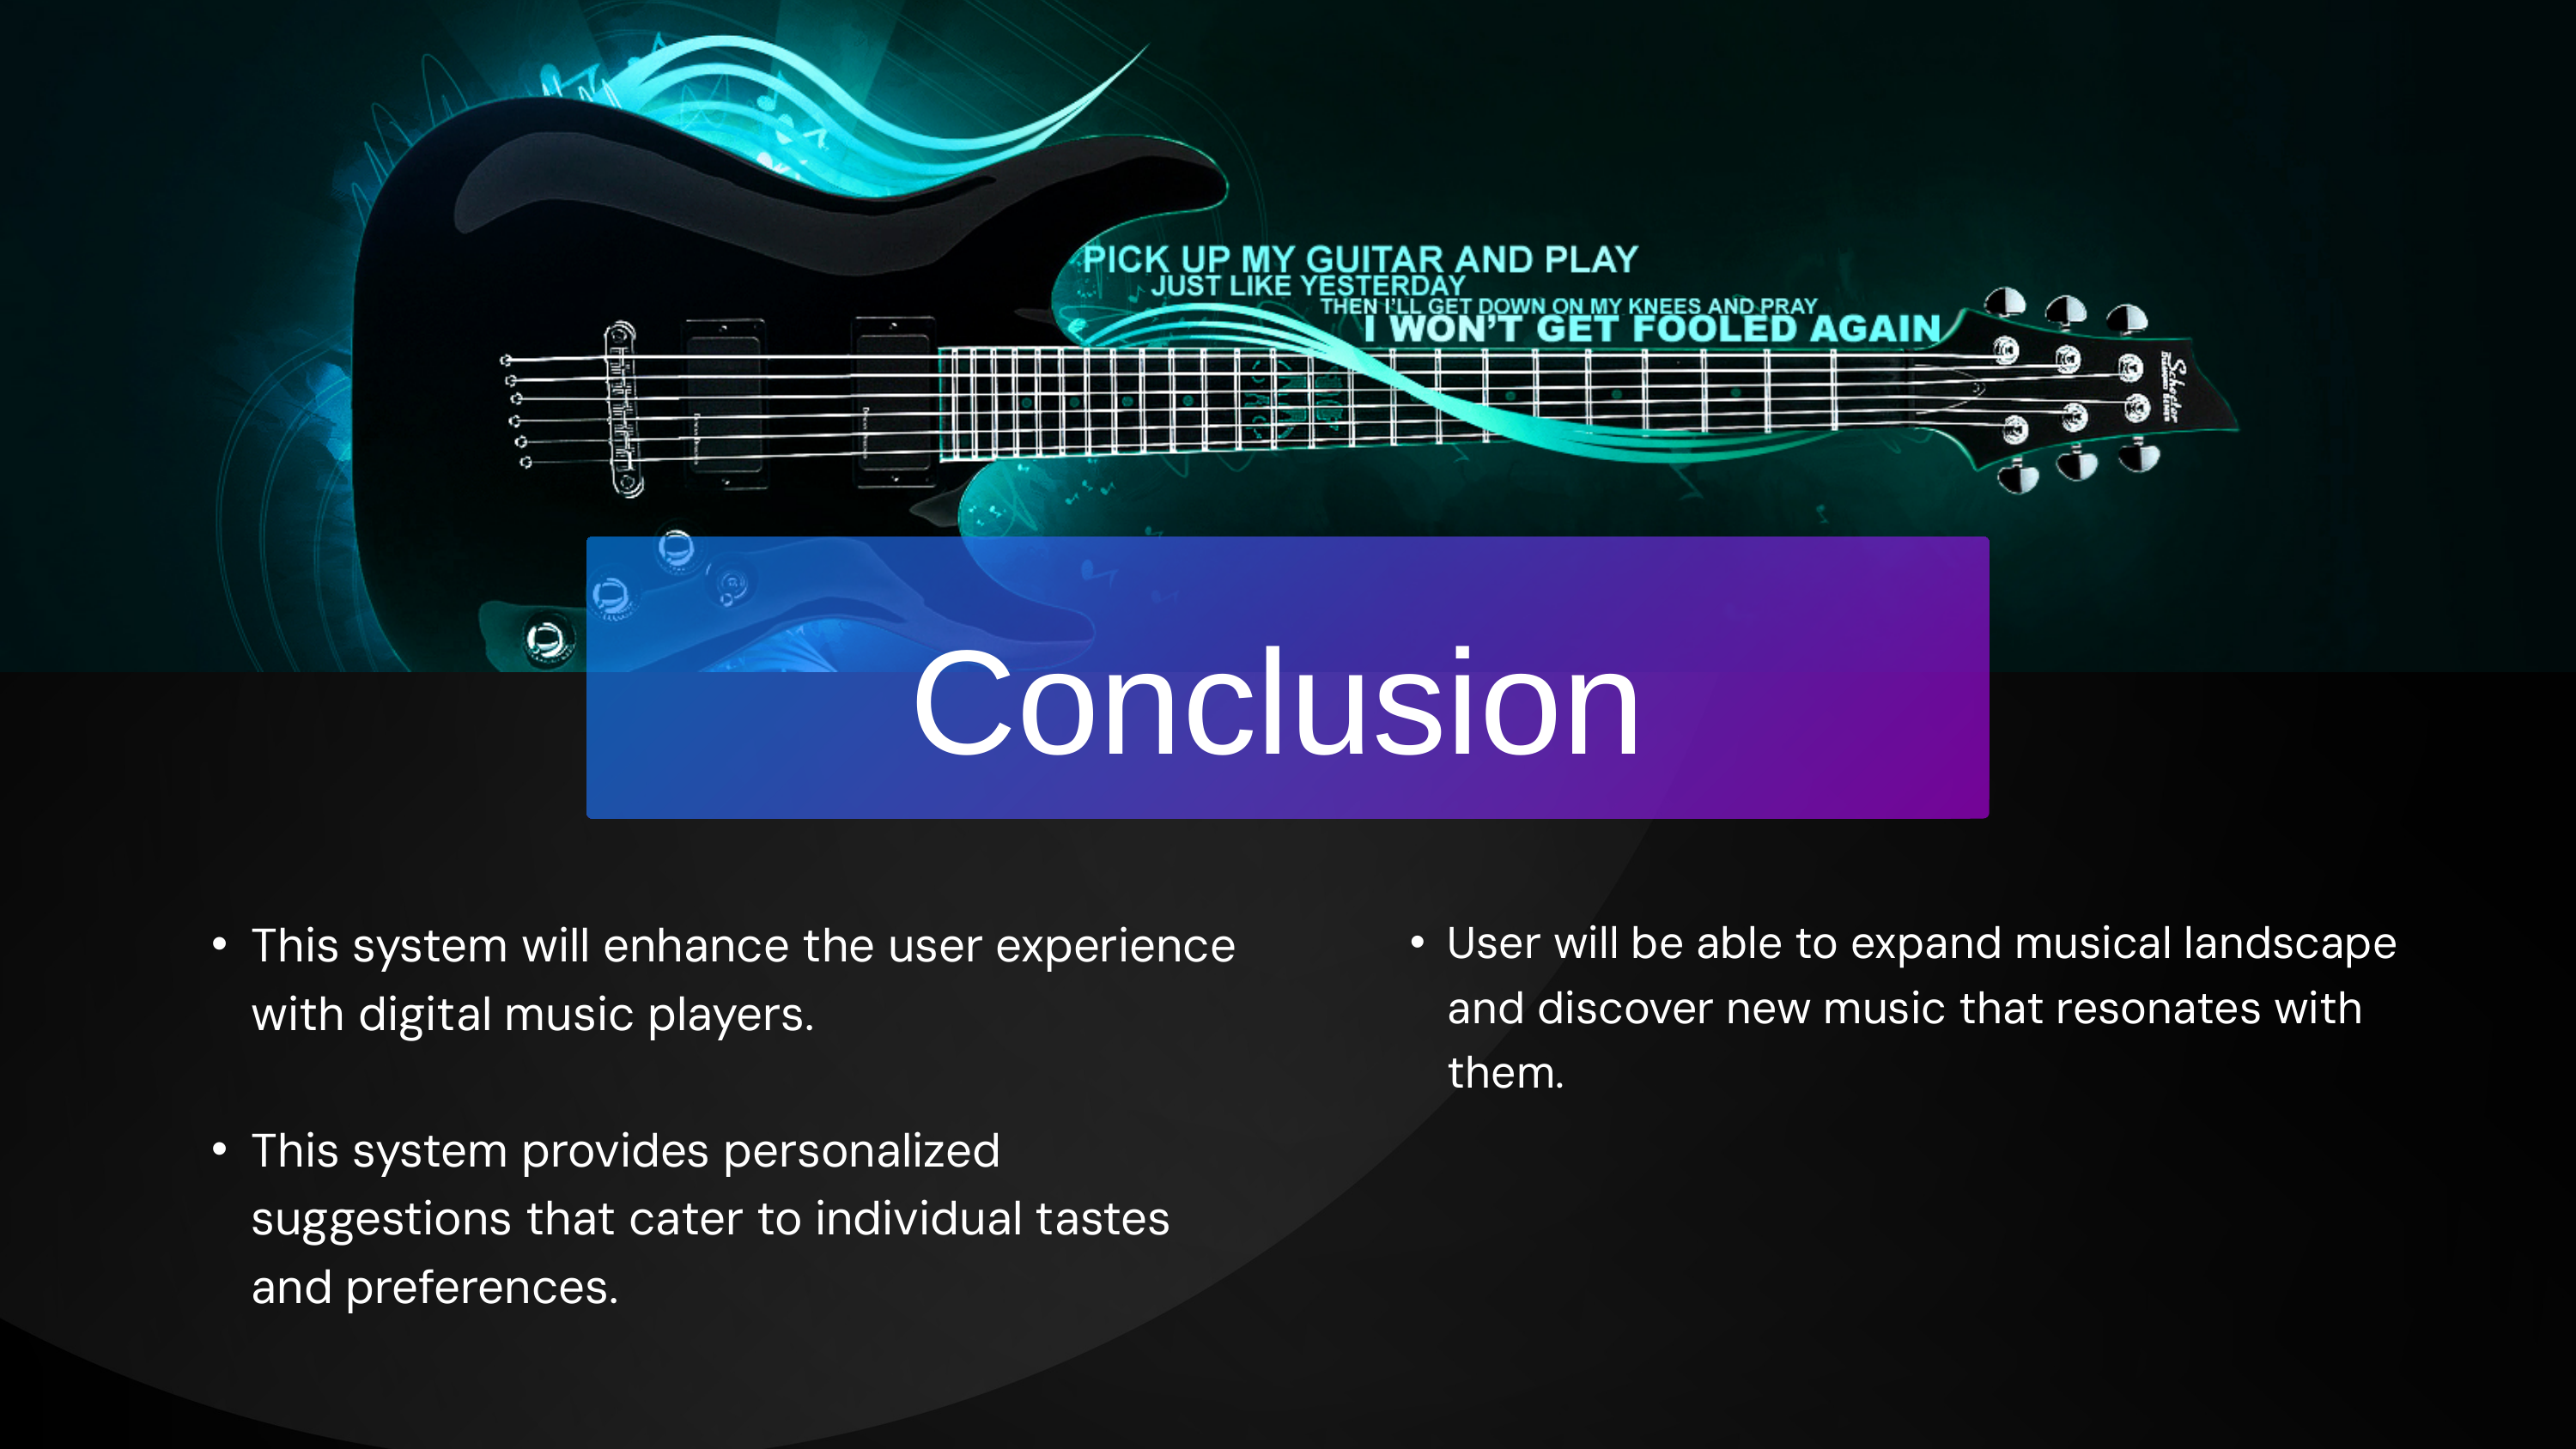

Conclusion
This system will enhance the user experience with digital music players.

This system provides personalized suggestions that cater to individual tastes and preferences.

User will be able to expand musical landscape and discover new music that resonates with them.